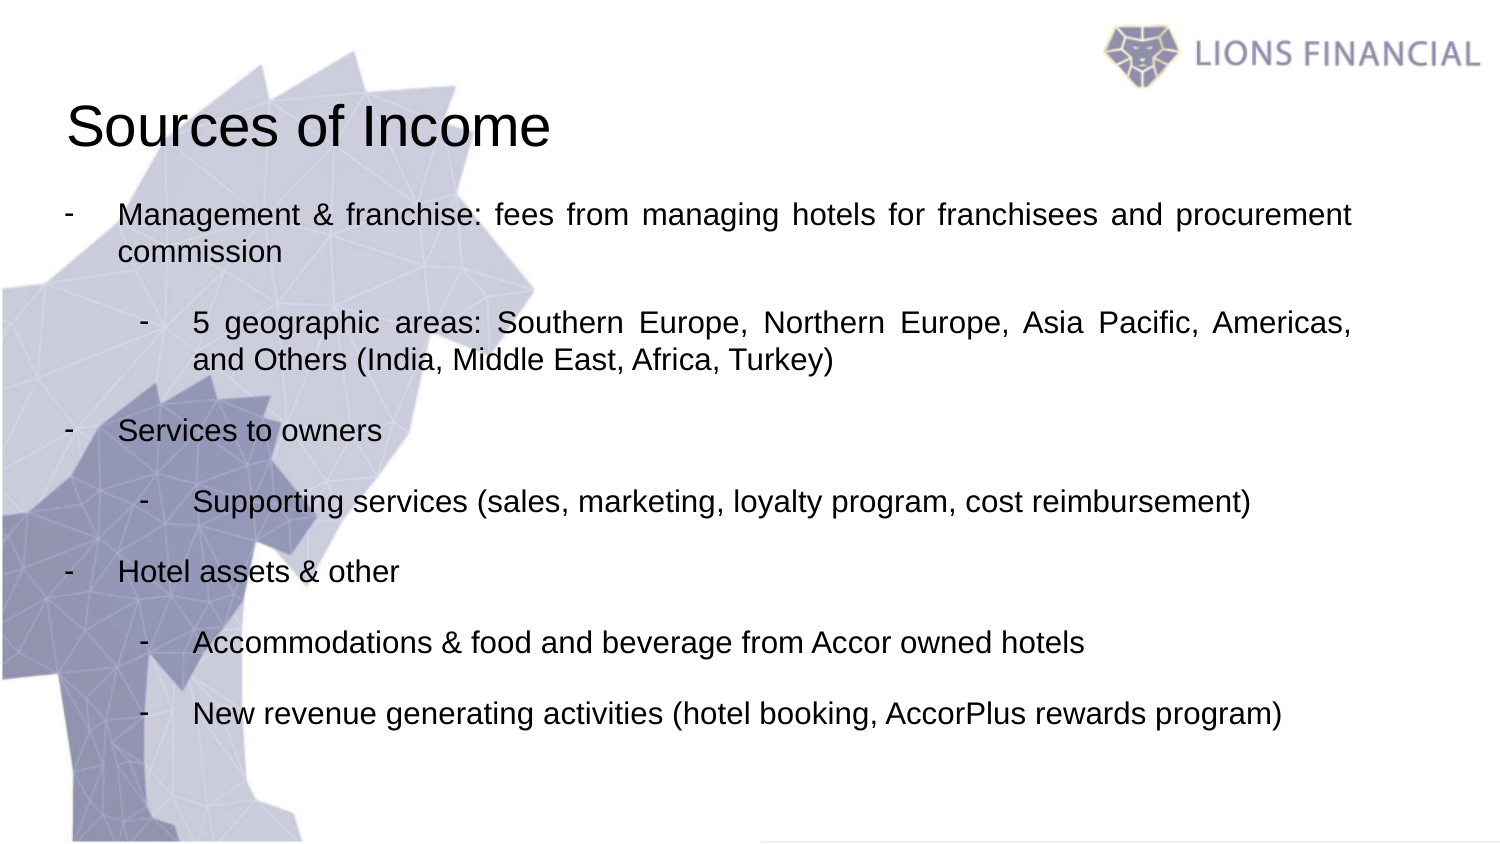

# Sources of Income

Management & franchise: fees from managing hotels for franchisees and procurement commission
5 geographic areas: Southern Europe, Northern Europe, Asia Pacific, Americas, and Others (India, Middle East, Africa, Turkey)
Services to owners
Supporting services (sales, marketing, loyalty program, cost reimbursement)
Hotel assets & other
Accommodations & food and beverage from Accor owned hotels
New revenue generating activities (hotel booking, AccorPlus rewards program)